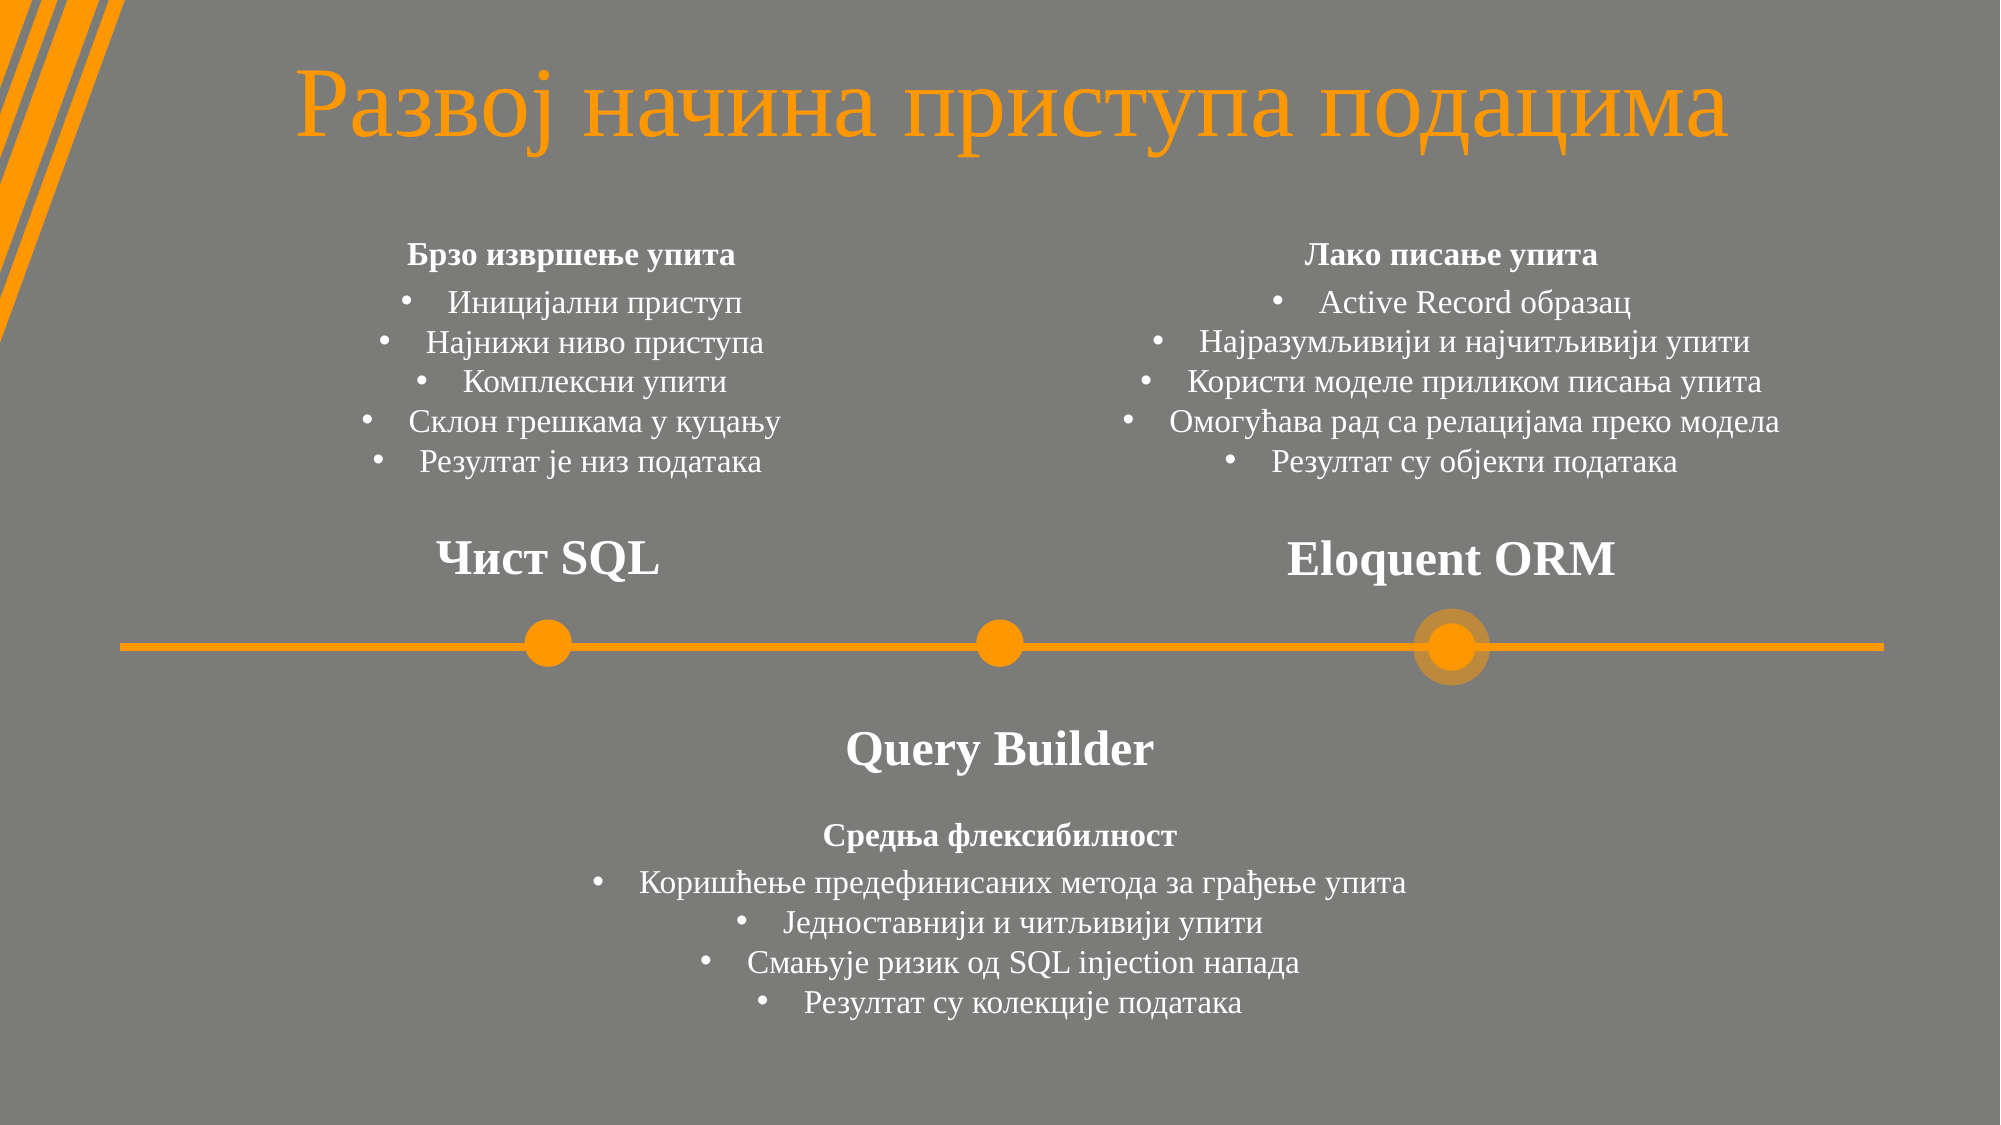

Развој начина приступа подацима
Лако писање упита
Active Record образац
Најразумљивији и најчитљивији упити
Користи моделе приликом писања упита
Омогућава рад са релацијама преко модела
Резултат су објекти података
Брзо извршење упита
Иницијални приступ
Најнижи ниво приступа
Комплексни упити
Склон грешкама у куцању
Резултат је низ података
Чист SQL
Eloquent ORM

Query Builder
Средња флексибилност
Коришћење предефинисаних метода за грађење упита
Једноставнији и читљивији упити
Смањује ризик од SQL injection напада
Резултат су колекције података